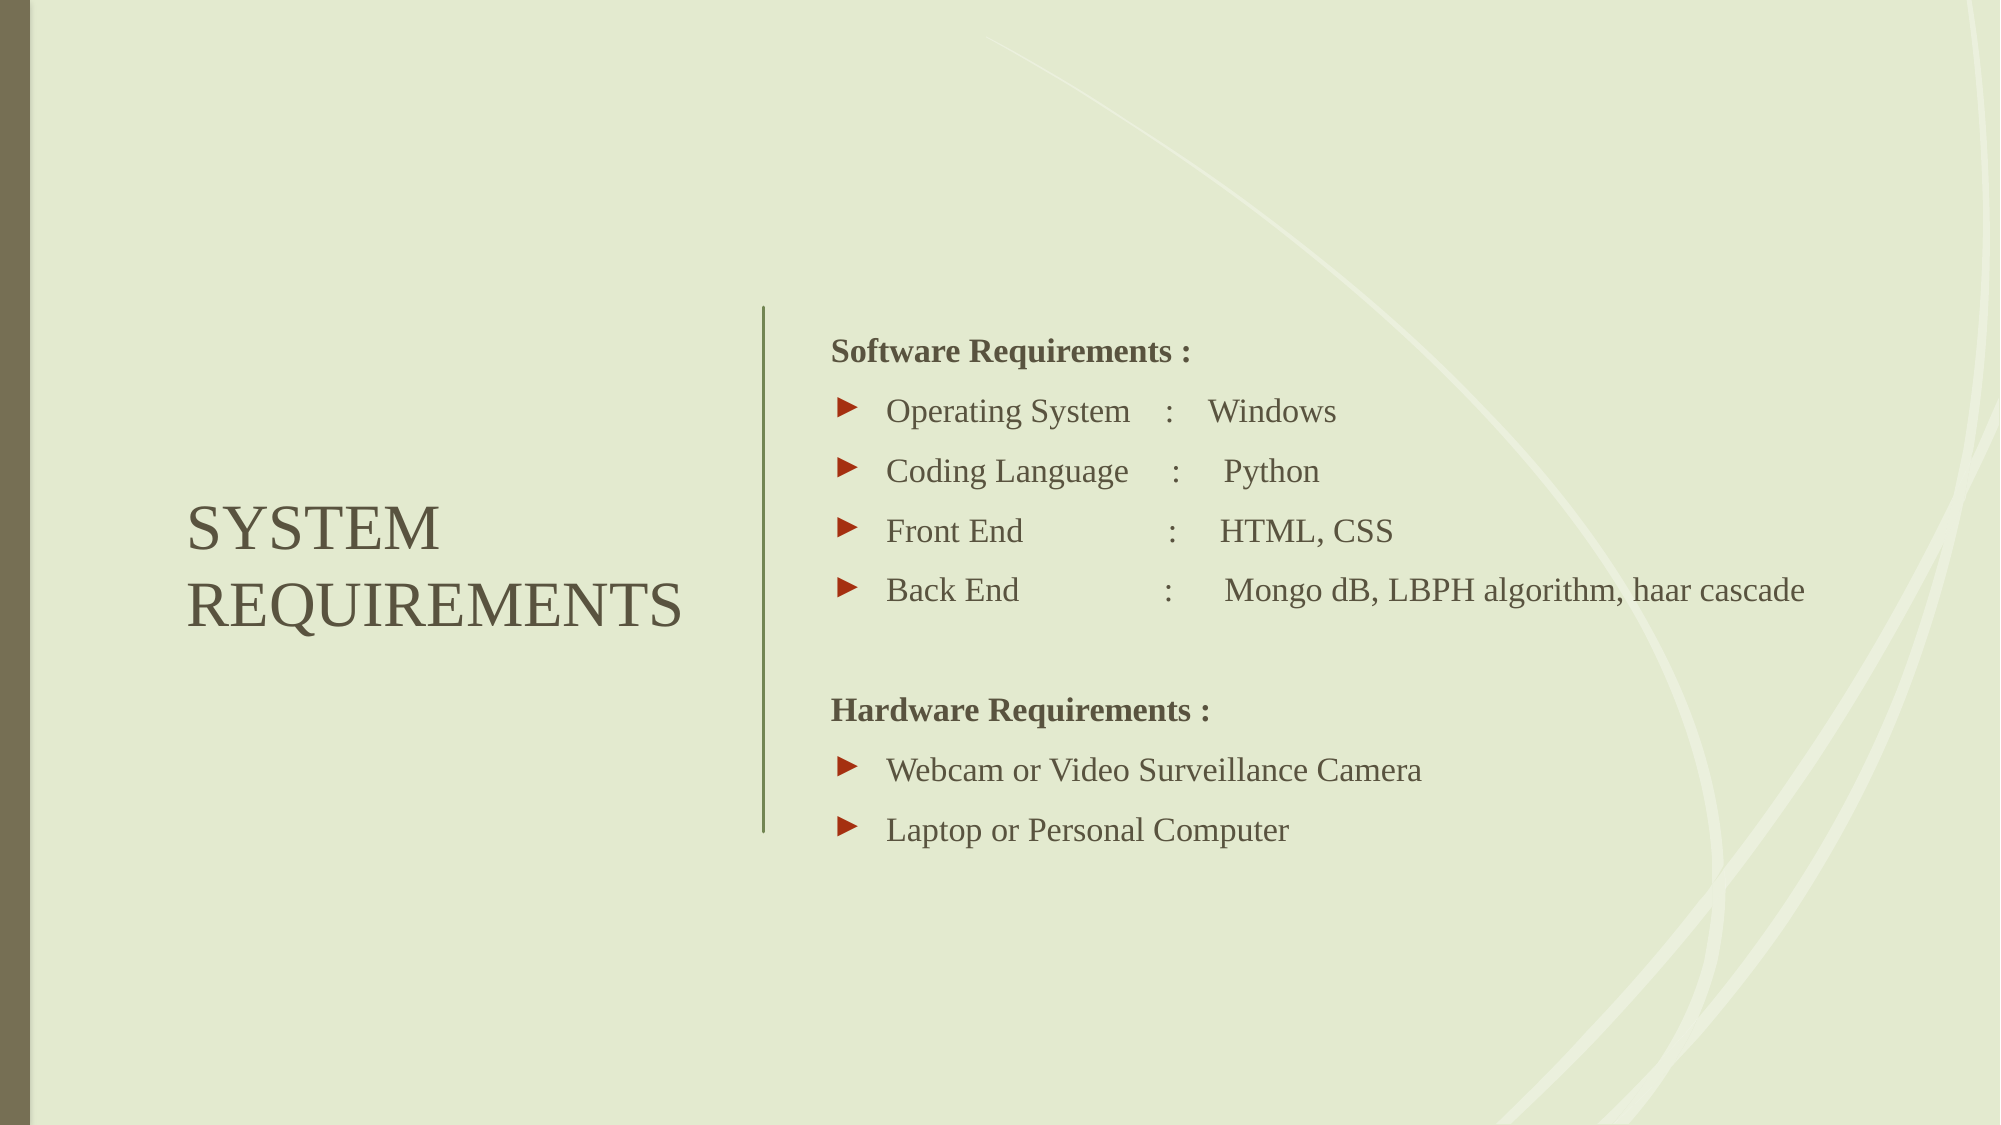

# SYSTEM  REQUIREMENTS
Software Requirements :
Operating System    :    Windows
Coding Language     :     Python
Front End                 :     HTML, CSS
Back End                 :      Mongo dB, LBPH algorithm, haar cascade

Hardware Requirements :
Webcam or Video Surveillance Camera
Laptop or Personal Computer